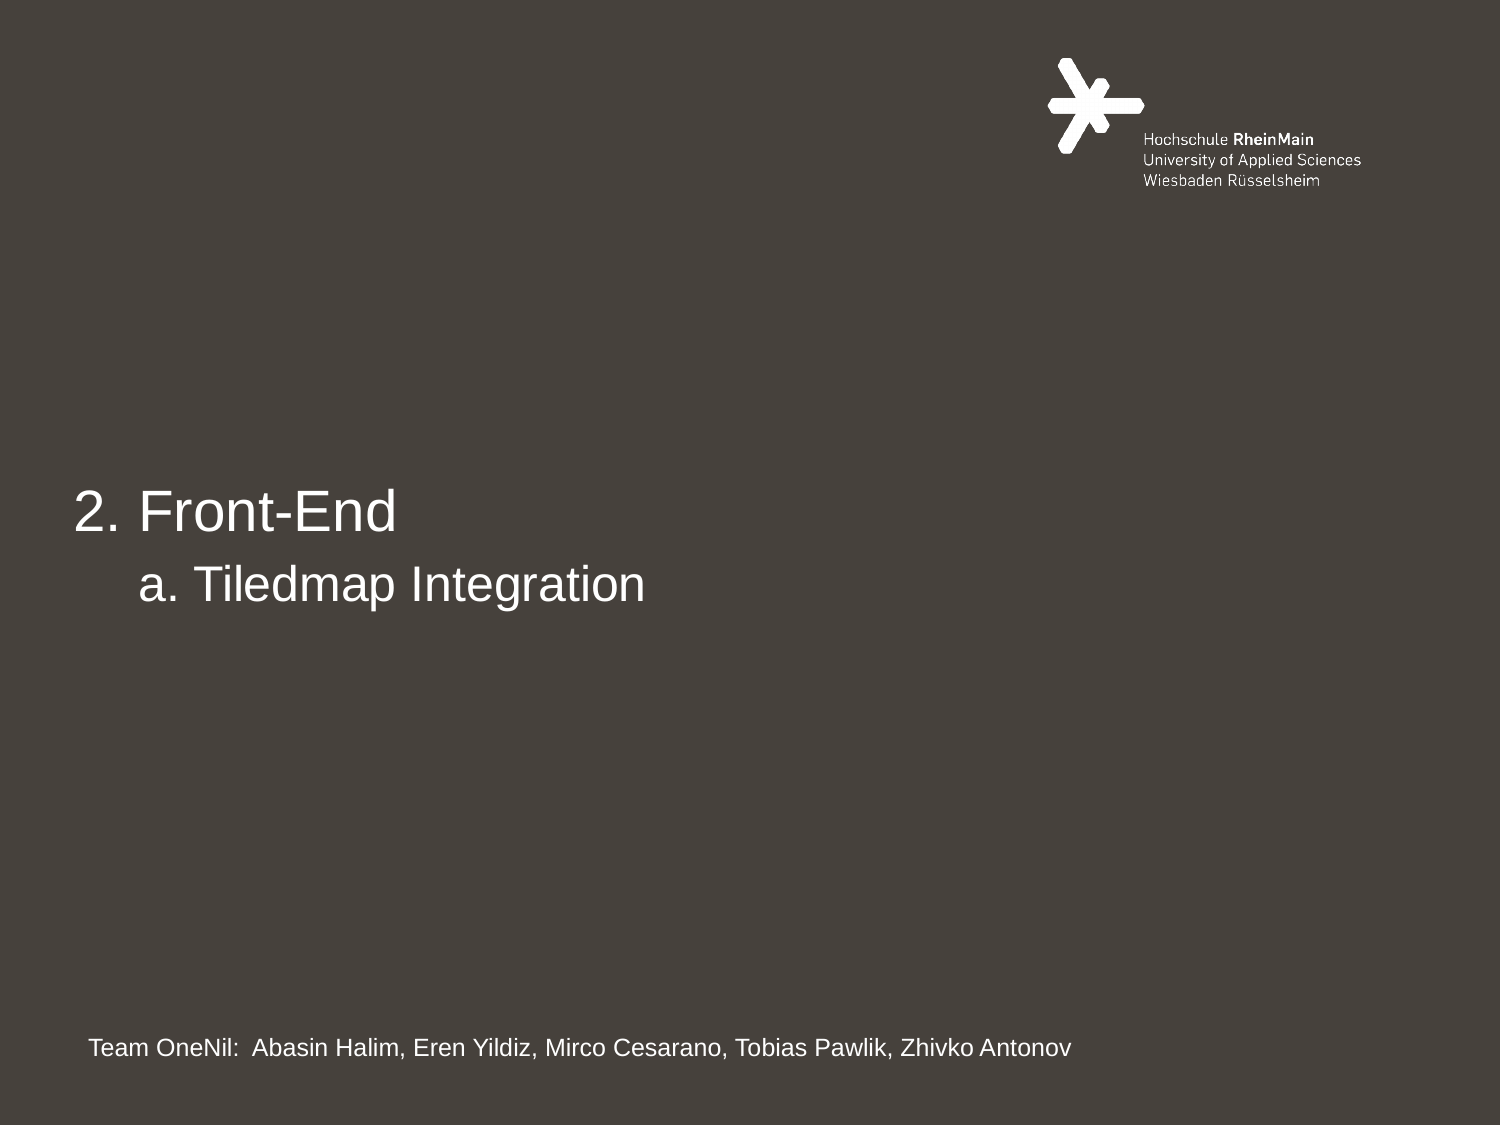

# 2. Front-End a. Tiledmap Integration
Team OneNil:  Abasin Halim, Eren Yildiz, Mirco Cesarano, Tobias Pawlik, Zhivko Antonov
25